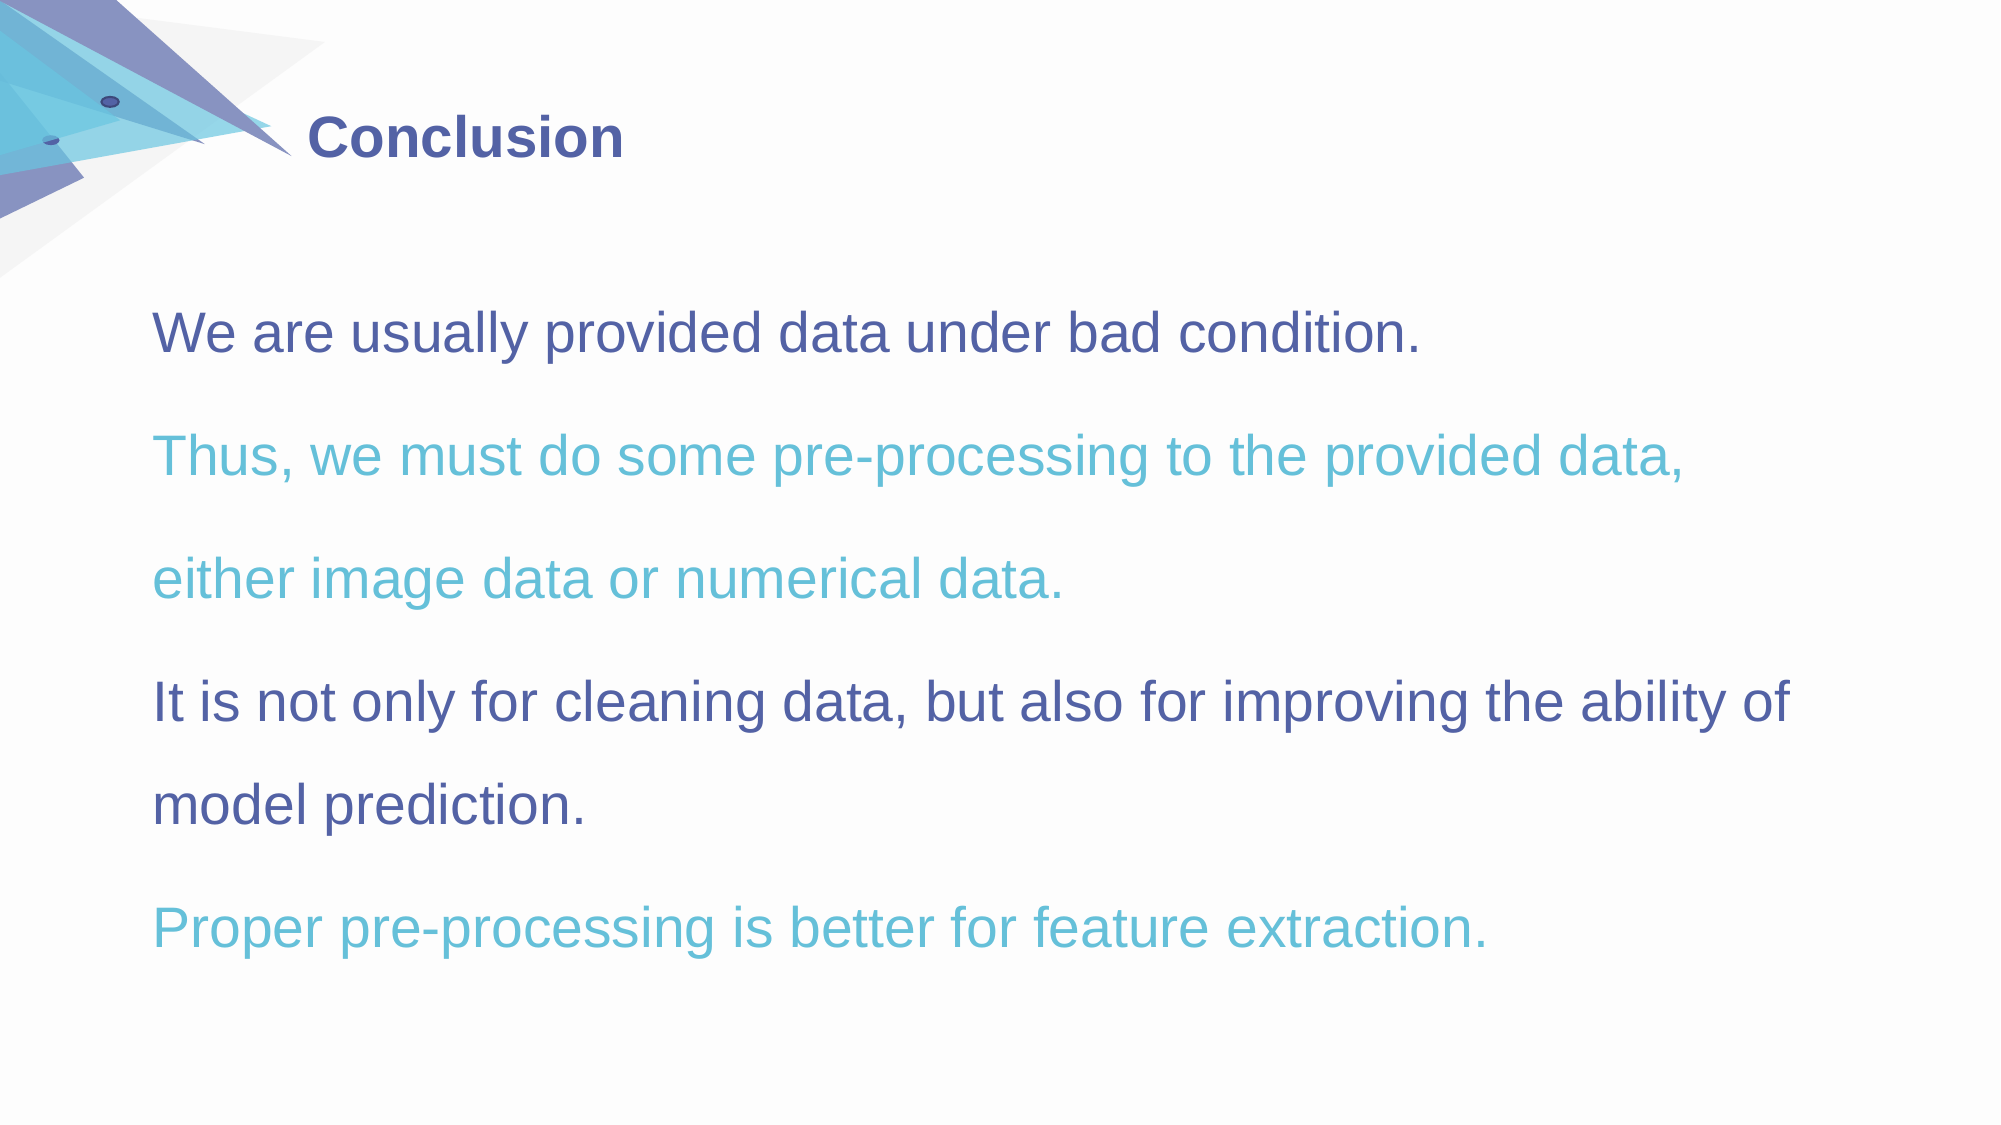

Conclusion
We are usually provided data under bad condition.
Thus, we must do some pre-processing to the provided data,
either image data or numerical data.
It is not only for cleaning data, but also for improving the ability of model prediction.
Proper pre-processing is better for feature extraction.